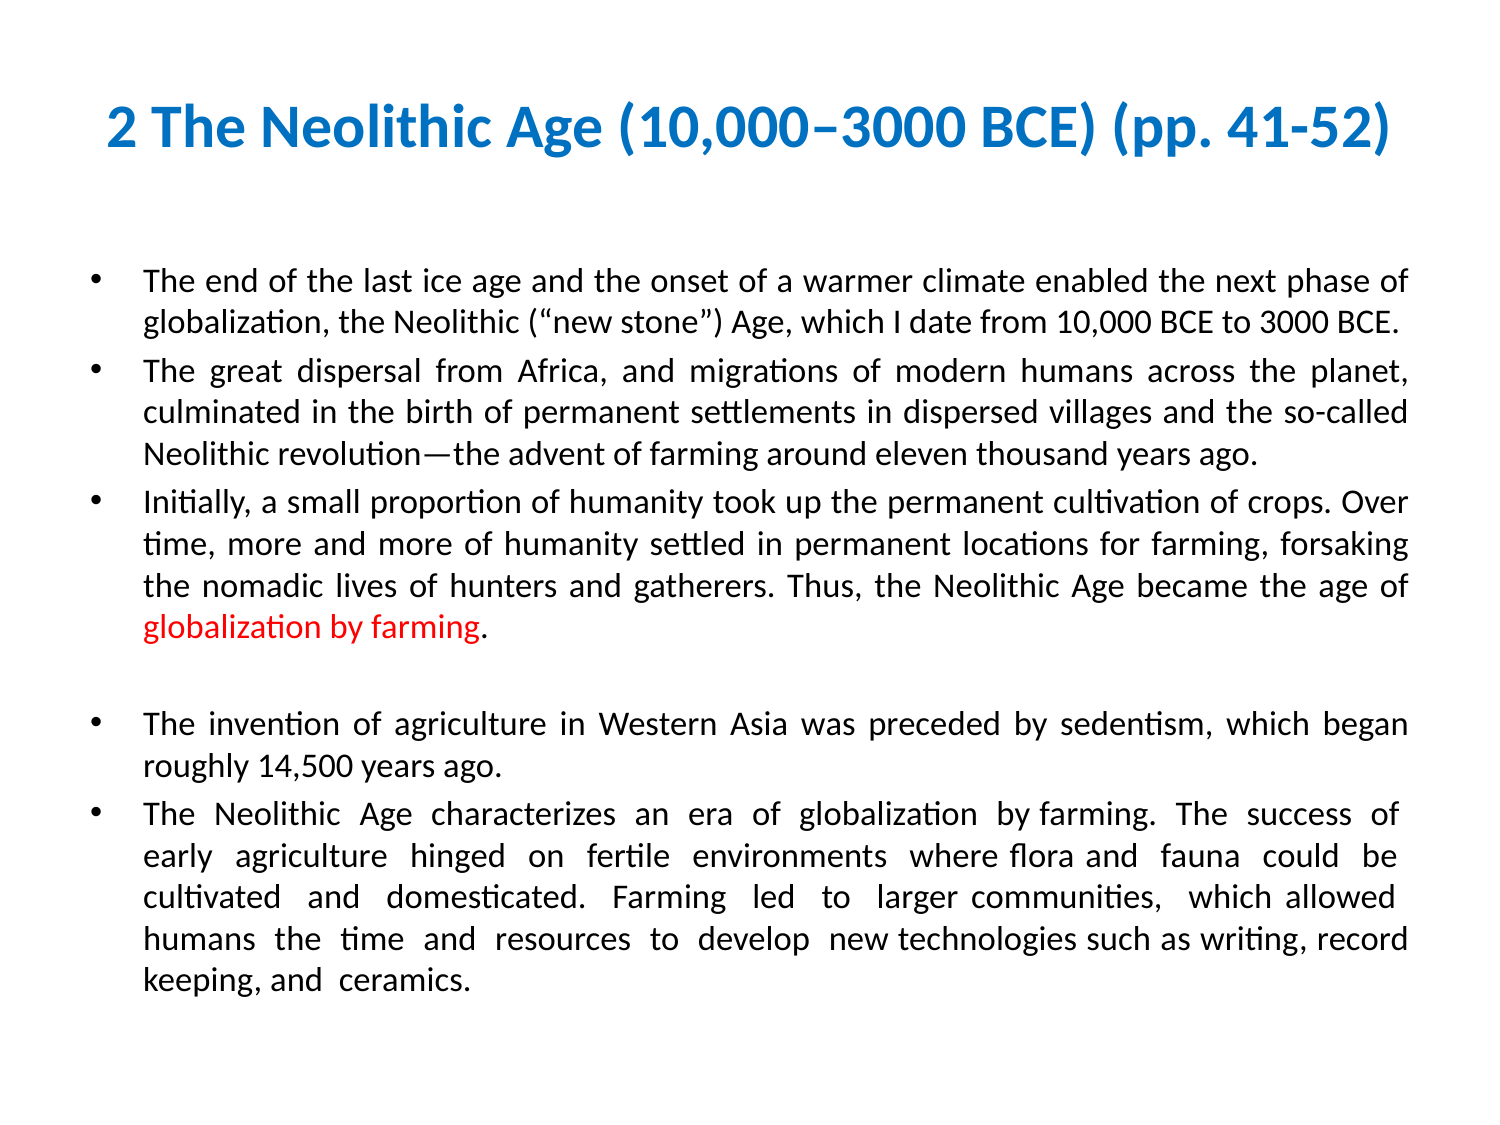

# 2 The Neolithic Age (10,000–3000 BCE) (pp. 41-52)
The end of the last ice age and the onset of a warmer climate enabled the next phase of globalization, the Neolithic (“new stone”) Age, which I date from 10,000 BCE to 3000 BCE.
The great dispersal from Africa, and migrations of modern humans across the planet, culminated in the birth of permanent settlements in dispersed villages and the so-called Neolithic revolution—the advent of farming around eleven thousand years ago.
Initially, a small proportion of humanity took up the permanent cultivation of crops. Over time, more and more of humanity settled in permanent locations for farming, forsaking the nomadic lives of hunters and gatherers. Thus, the Neolithic Age became the age of globalization by farming.

The invention of agriculture in Western Asia was preceded by sedentism, which began roughly 14,500 years ago.
The  Neolithic  Age  characterizes  an  era  of  globalization  by farming.  The  success  of  early  agriculture  hinged  on  fertile  environments  where flora and  fauna  could  be  cultivated  and  domesticated.  Farming  led  to  larger communities,  which allowed  humans  the  time  and  resources  to  develop  new technologies such as writing, record keeping, and  ceramics.